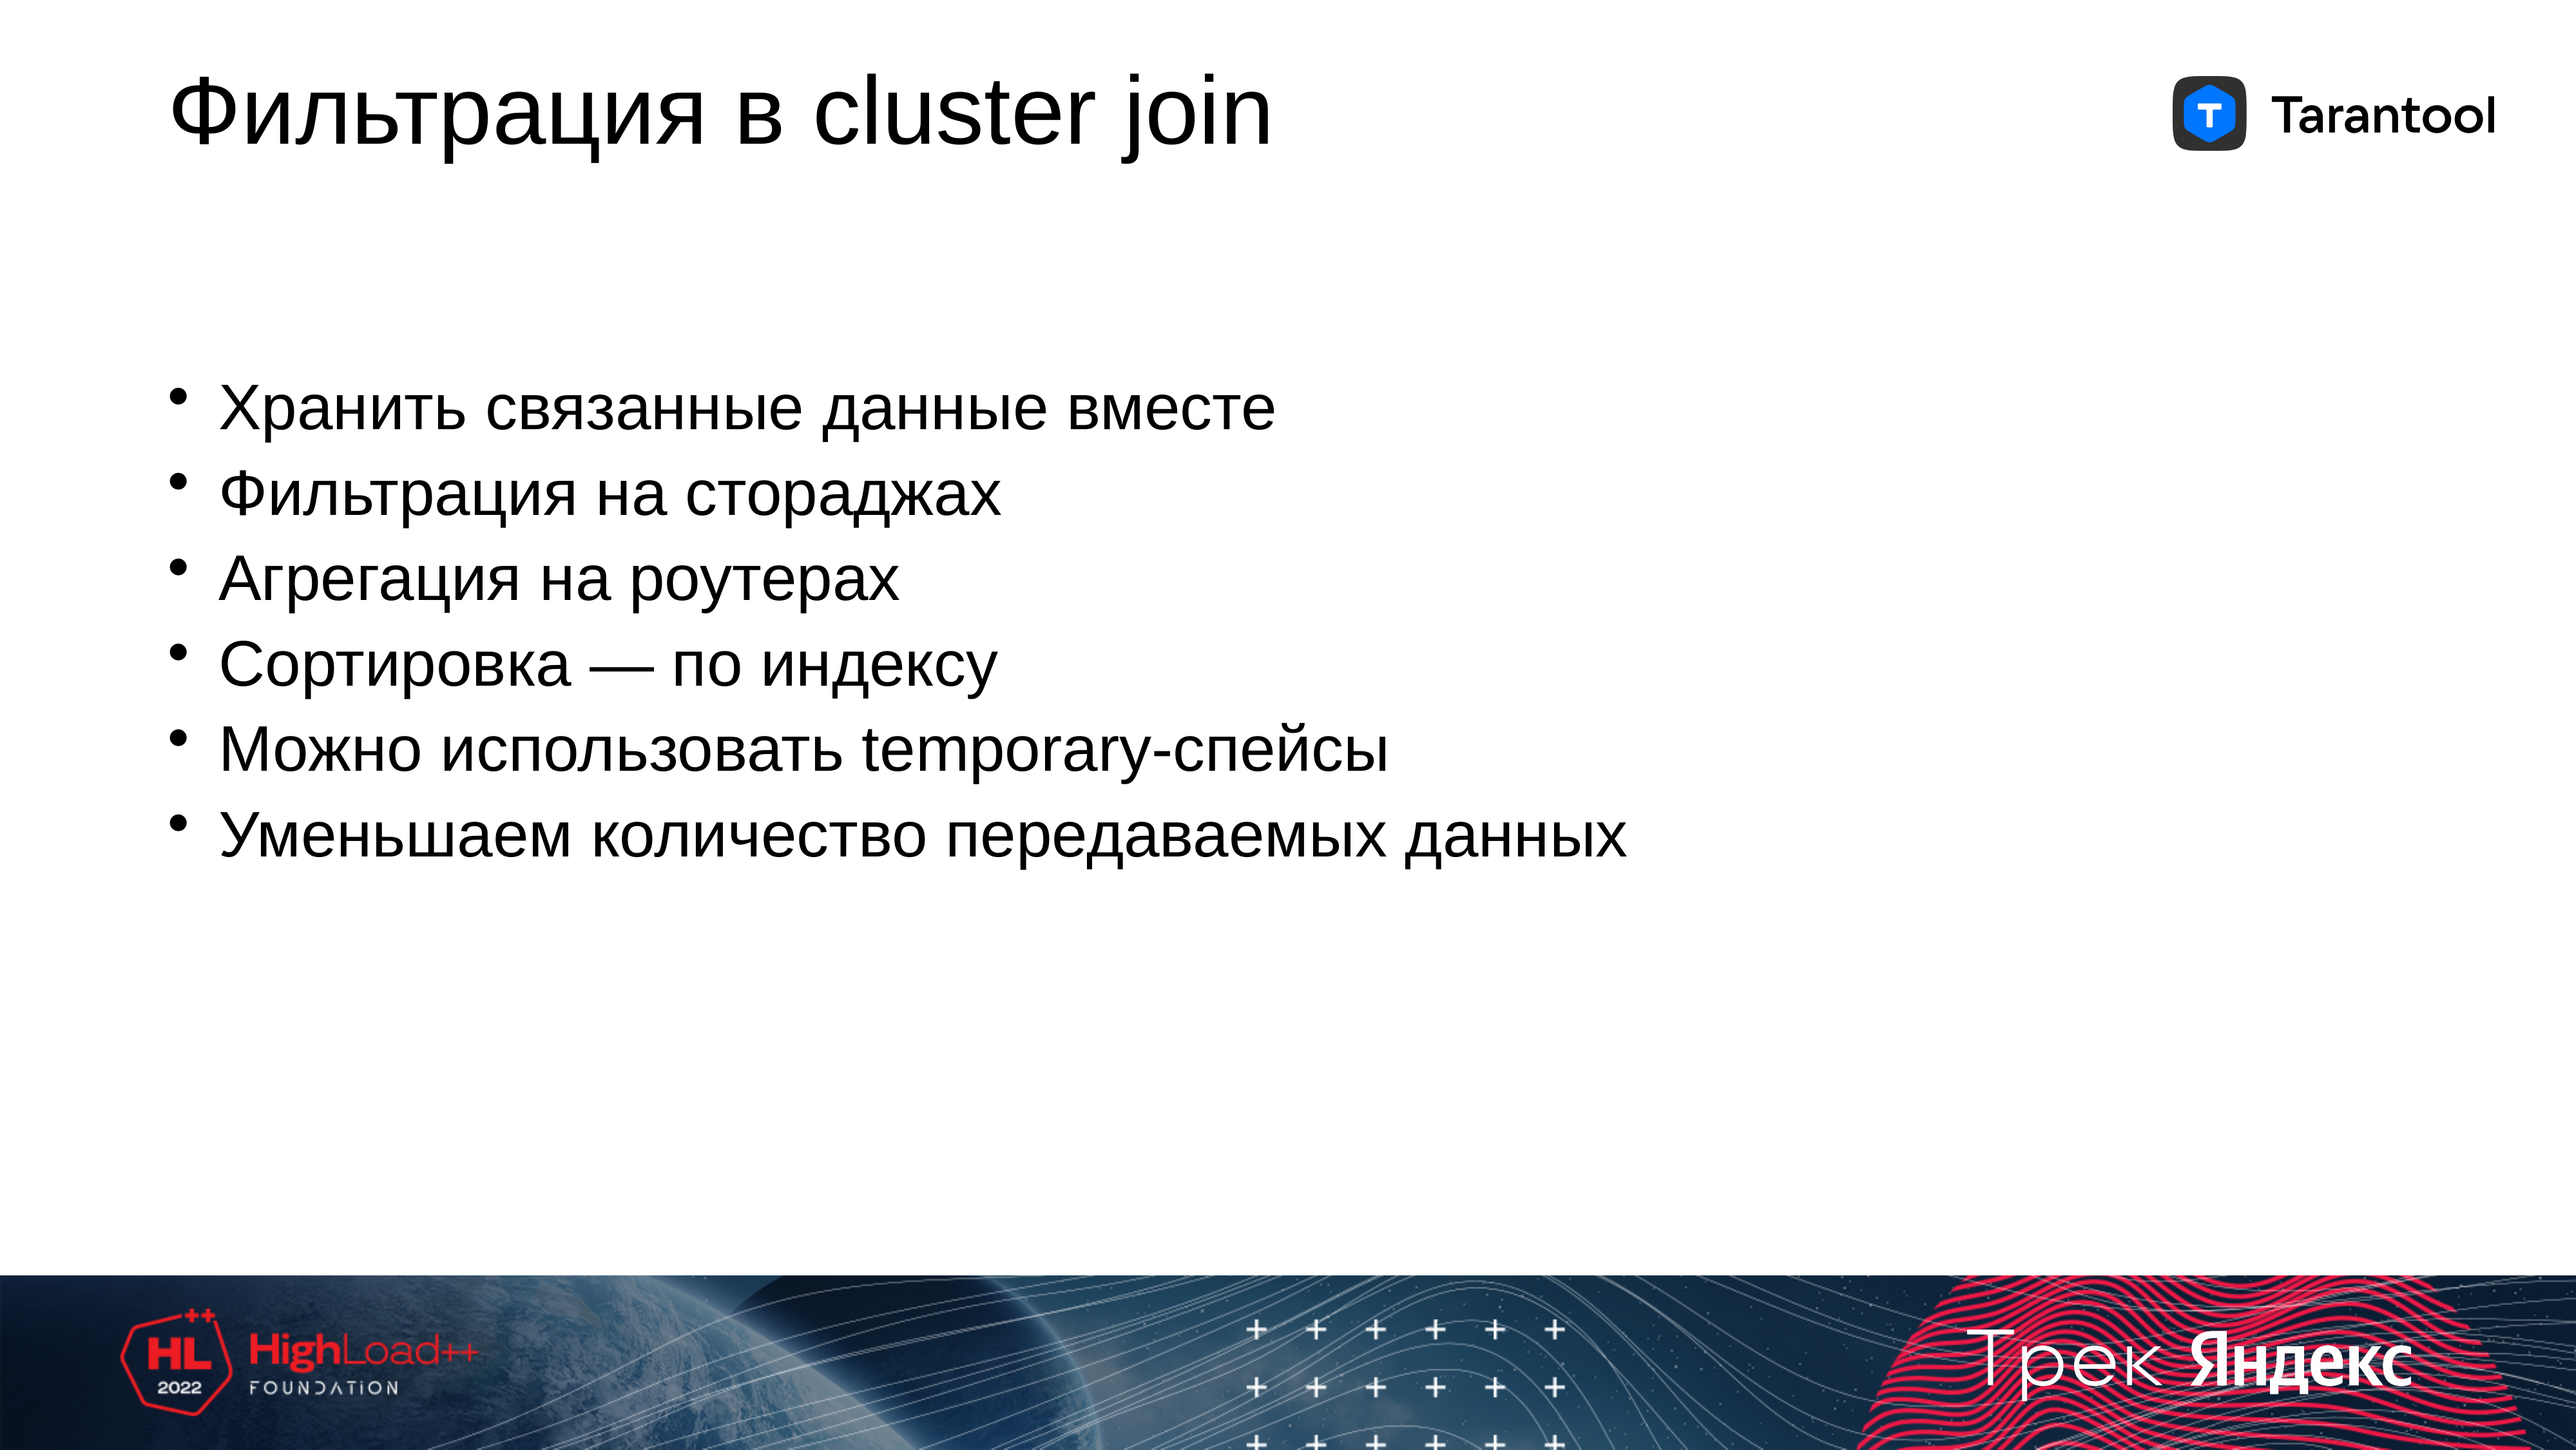

# Фильтрация в cluster join
Хранить связанные данные вместе
Фильтрация на стораджах
Агрегация на роутерах
Сортировка — по индексу
Можно использовать temporary-спейсы
Уменьшаем количество передаваемых данных